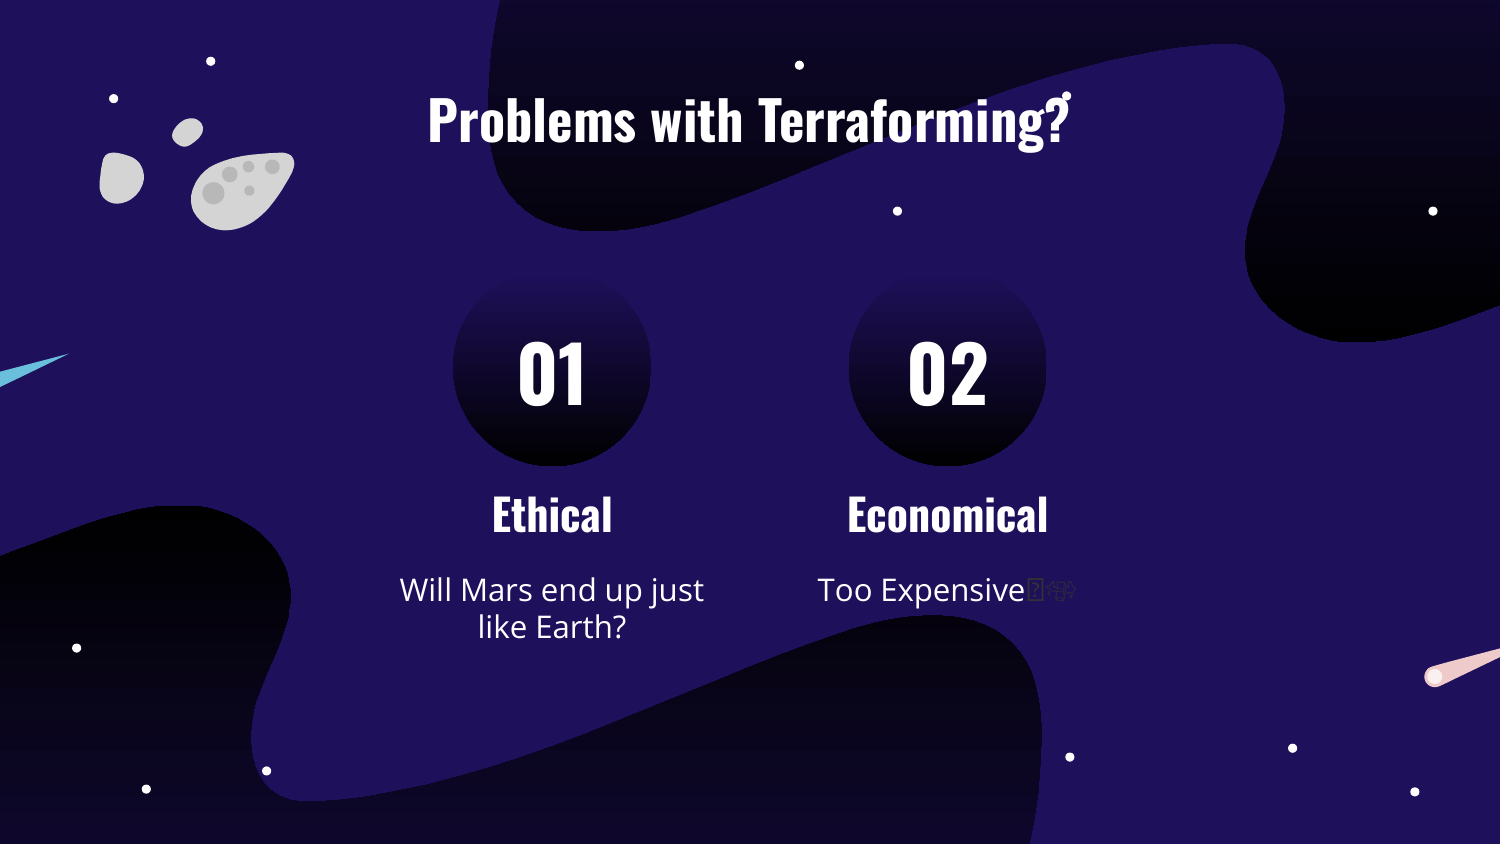

# Problems with Terraforming?

01
02
Ethical
Economical
Will Mars end up just like Earth?

Too Expensive🥵💸